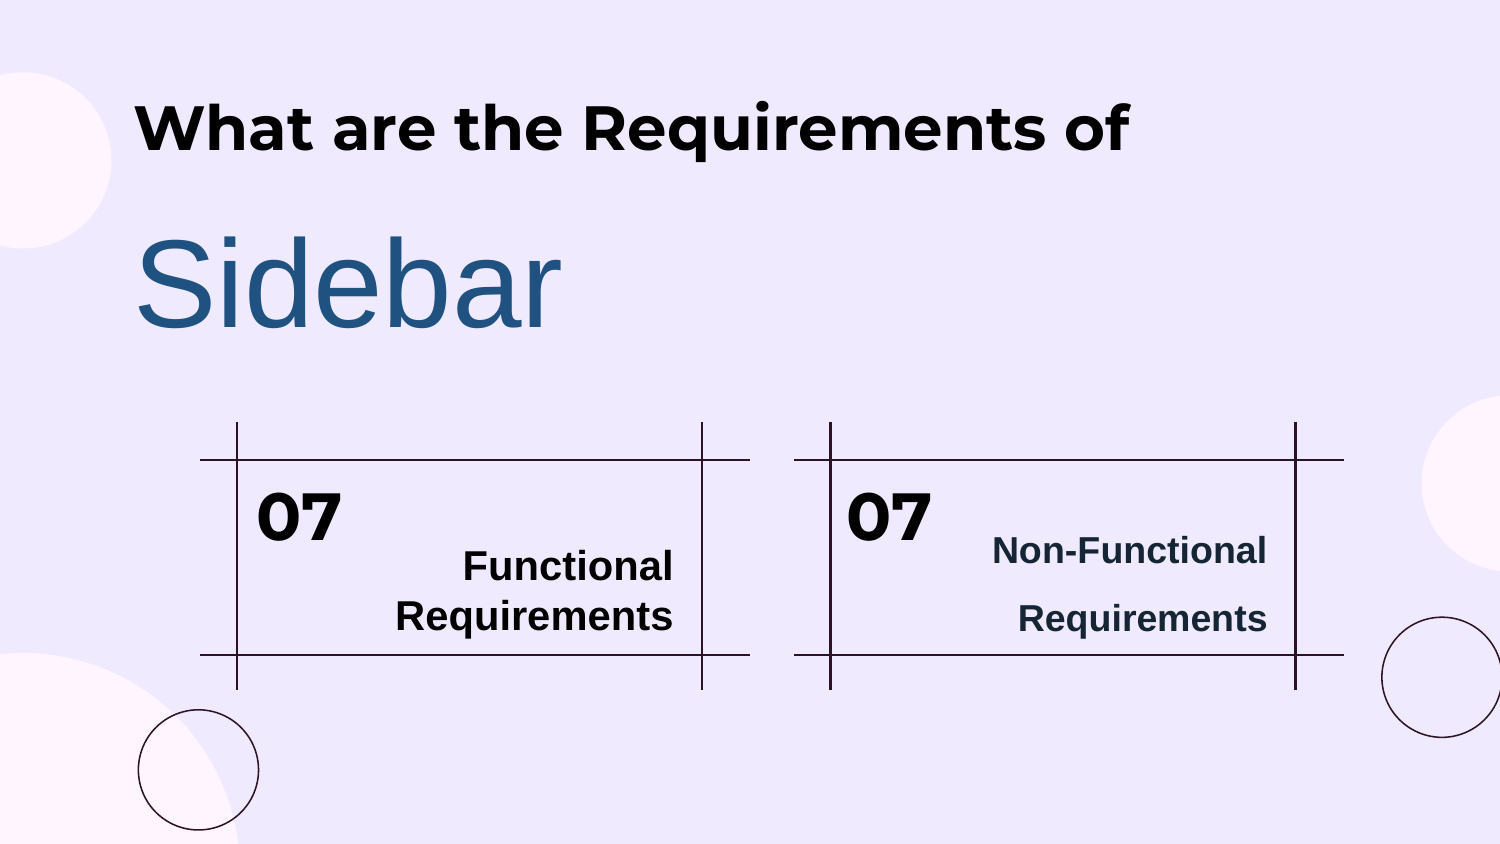

# What are the Requirements of Sidebar
07
07
Functional Requirements
Non-Functional Requirements